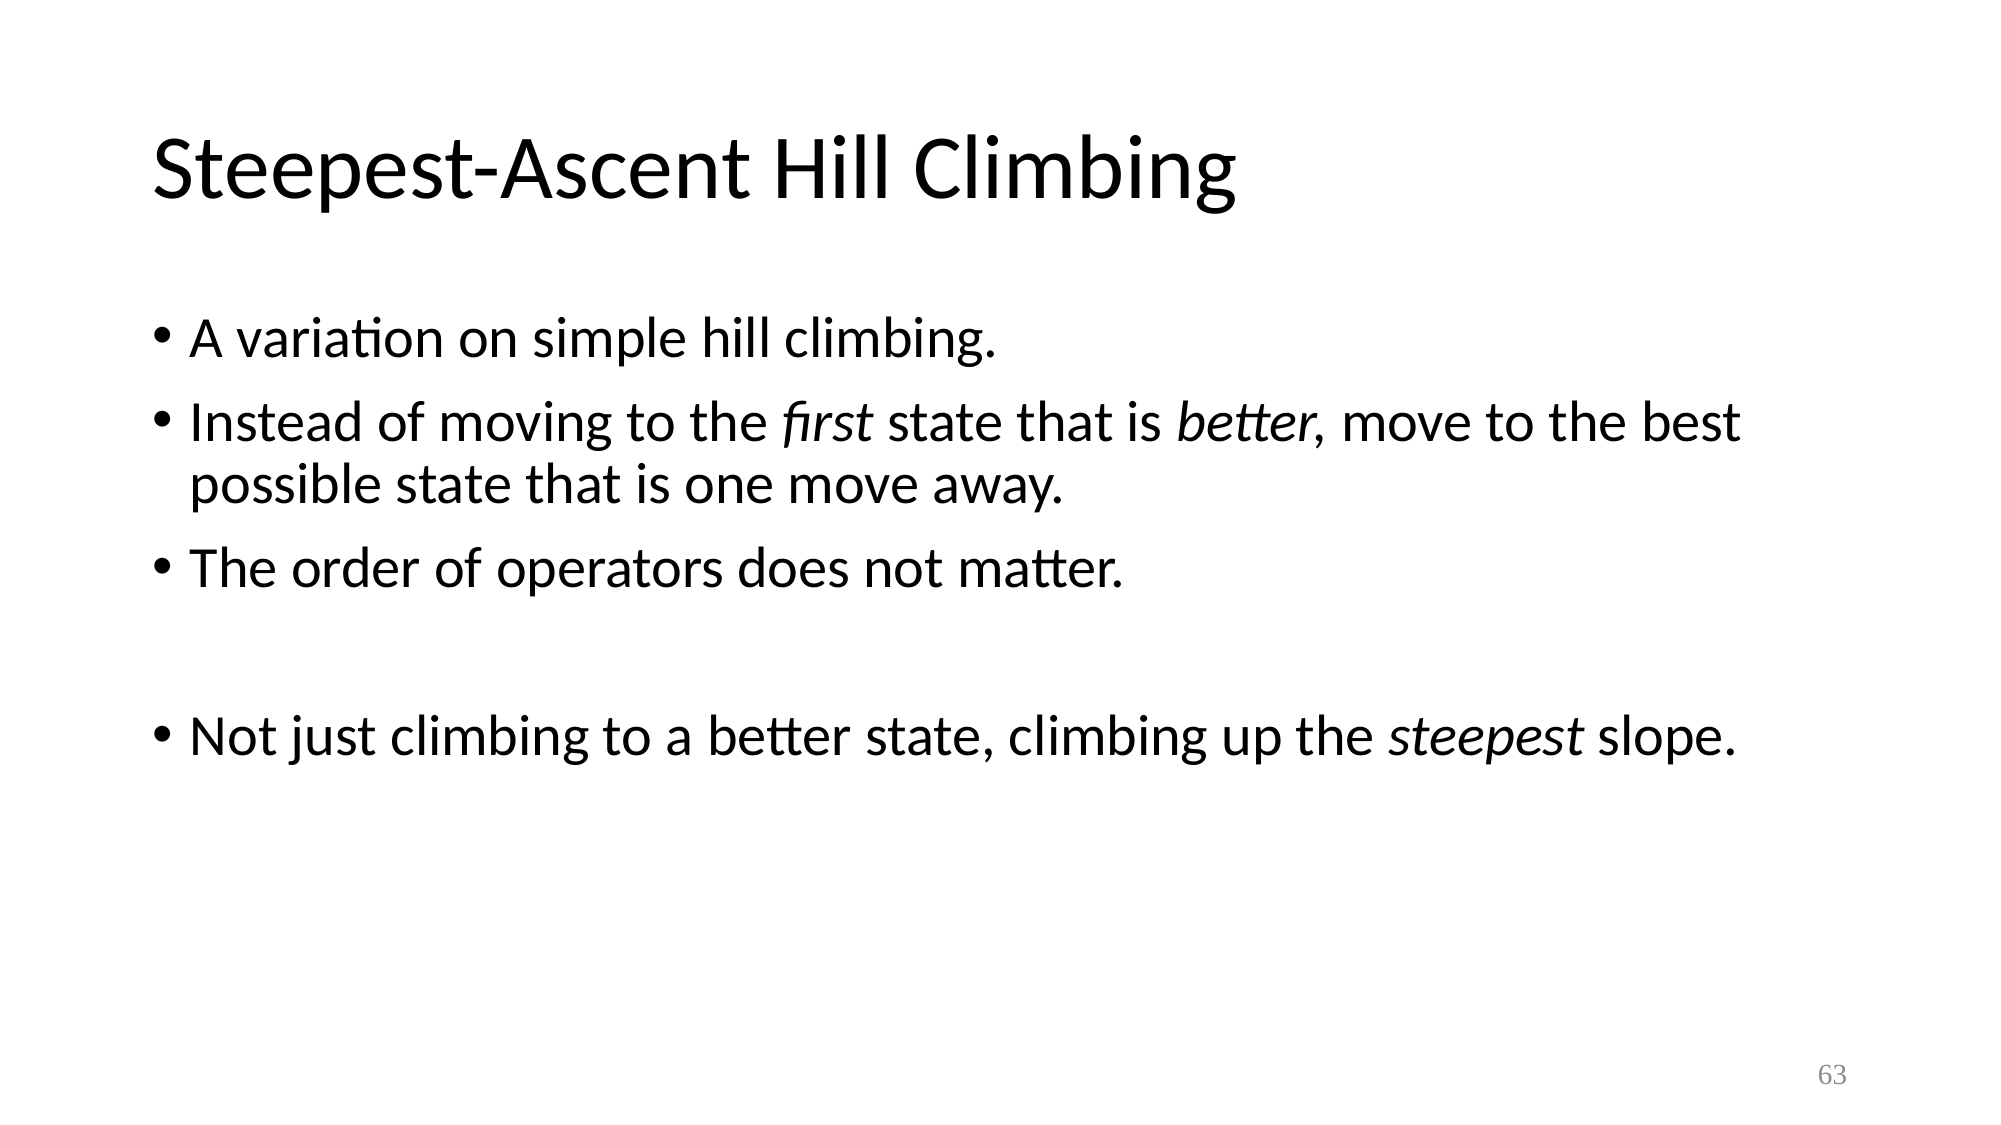

# Steepest-Ascent Hill Climbing
A variation on simple hill climbing.
Instead of moving to the first state that is better, move to the best possible state that is one move away.
The order of operators does not matter.

Not just climbing to a better state, climbing up the steepest slope.

63